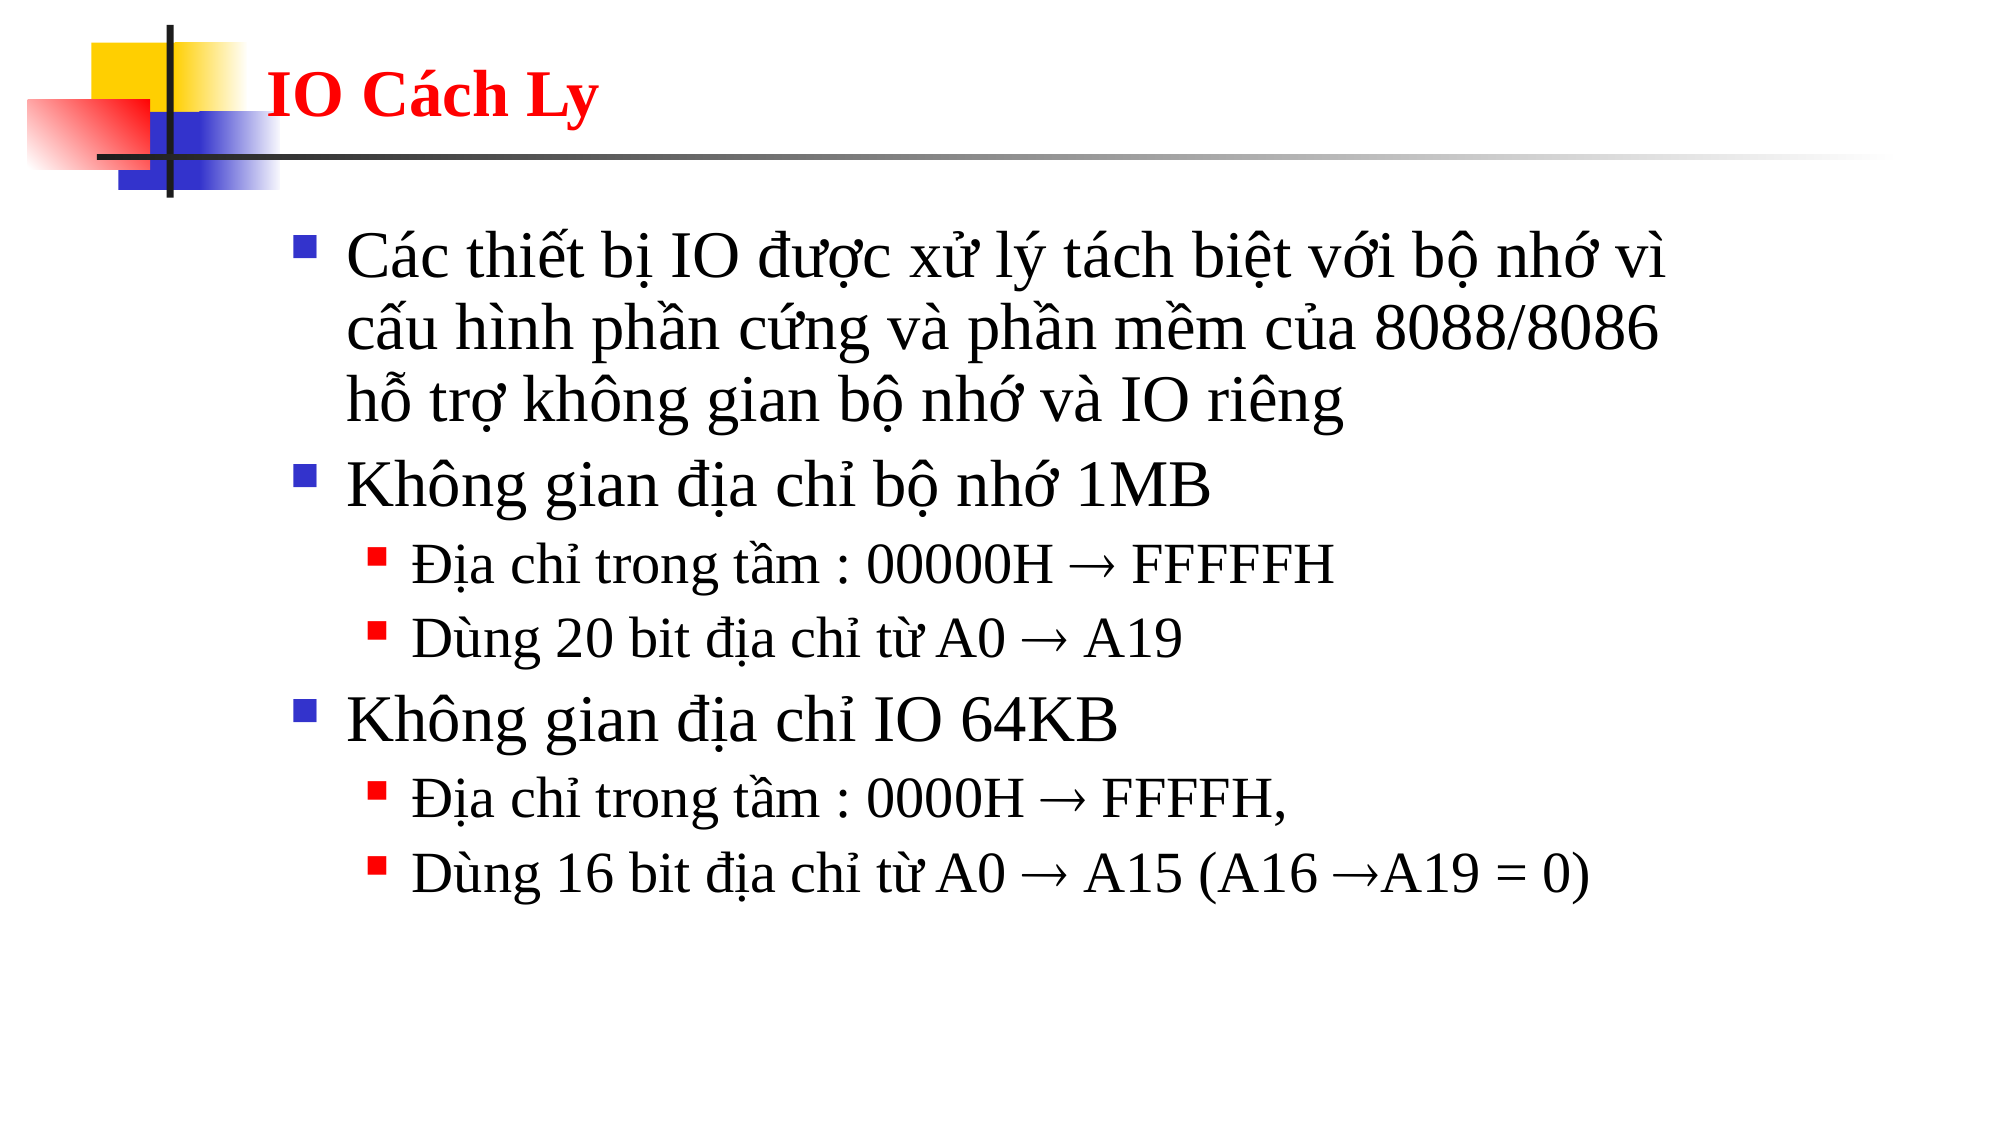

# IO Cách Ly
Các thiết bị IO được xử lý tách biệt với bộ nhớ vì cấu hình phần cứng và phần mềm của 8088/8086 hỗ trợ không gian bộ nhớ và IO riêng
Không gian địa chỉ bộ nhớ 1MB
Địa chỉ trong tầm : 00000H → FFFFFH
Dùng 20 bit địa chỉ từ A0 → A19
Không gian địa chỉ IO 64KB
Địa chỉ trong tầm : 0000H → FFFFH,
Dùng 16 bit địa chỉ từ A0 → A15 (A16 →A19 = 0)